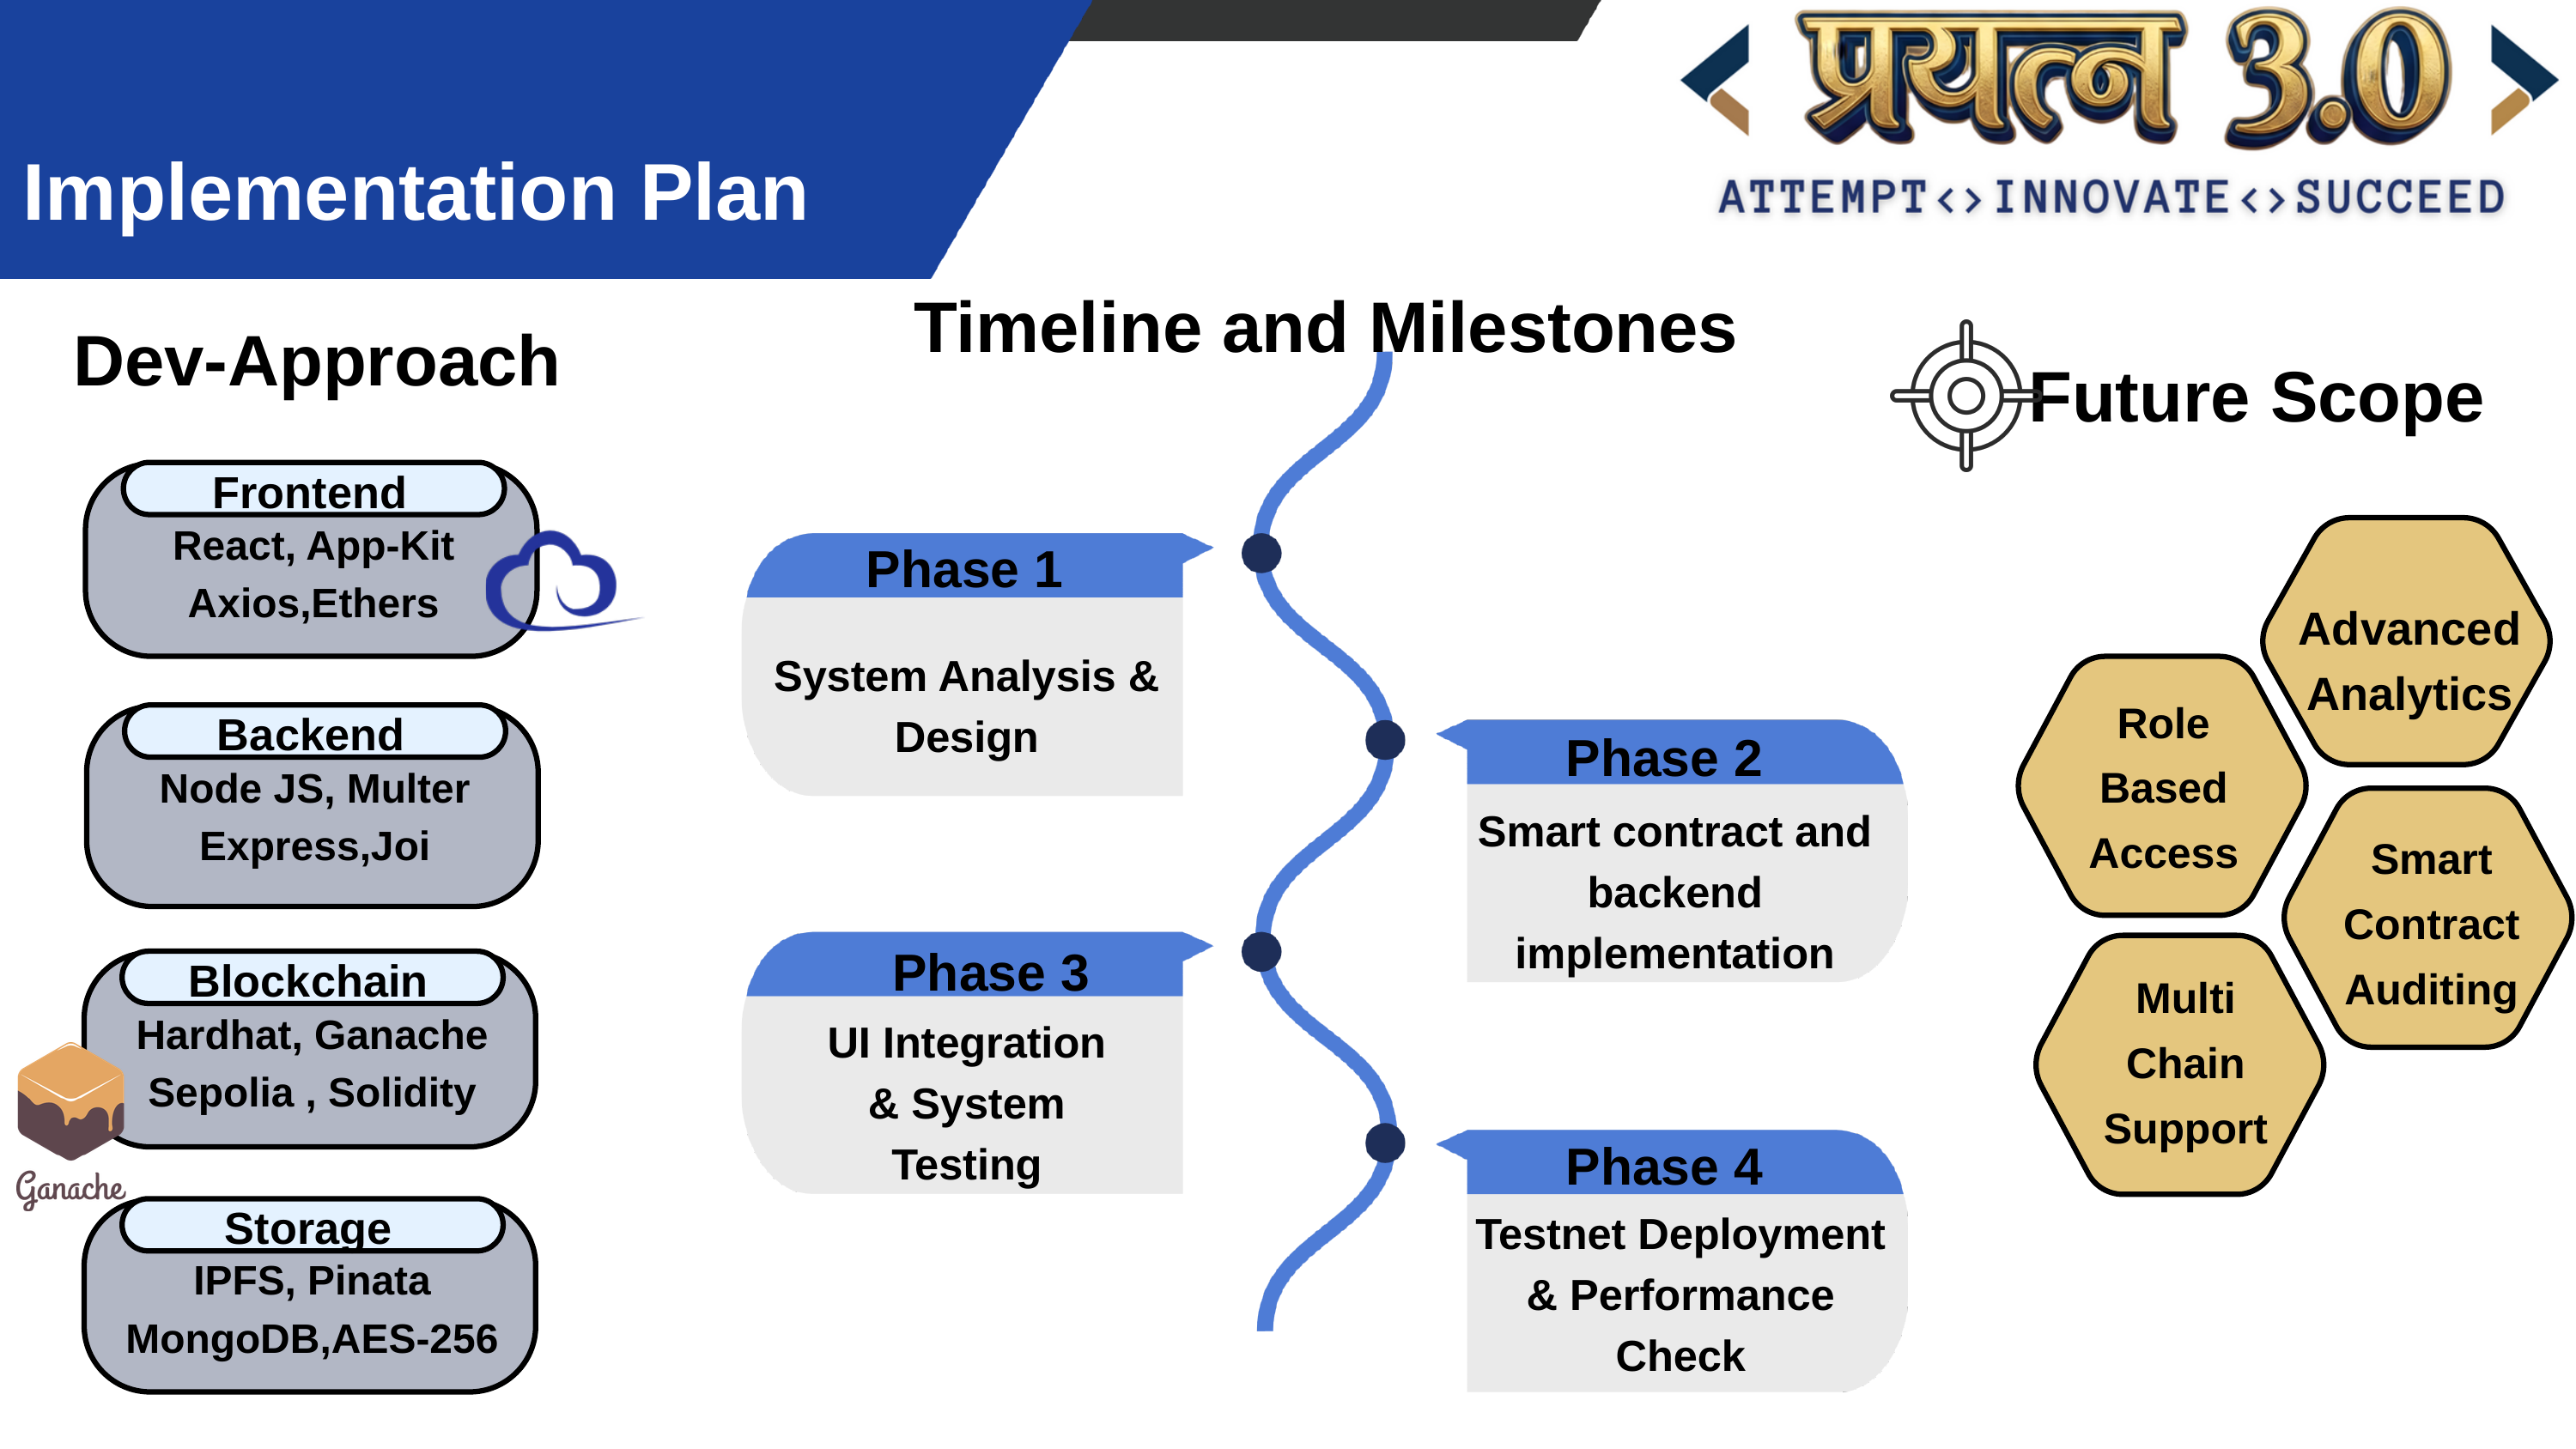

Implementation Plan
Timeline and Milestones
Dev-Approach

Future Scope

Frontend

React, App-Kit
Axios,Ethers

Phase 1
Advanced Analytics
System Analysis & Design

Role
Based Access
Backend

Phase 2
Node JS, Multer
Express,Joi

Smart contract and backend implementation
Smart Contract Auditing
Phase 3

Blockchain

Multi
Chain Support
Hardhat, Ganache
Sepolia , Solidity
UI Integration & System Testing

Phase 4
Storage
Testnet Deployment & Performance Check

IPFS, Pinata
MongoDB,AES-256